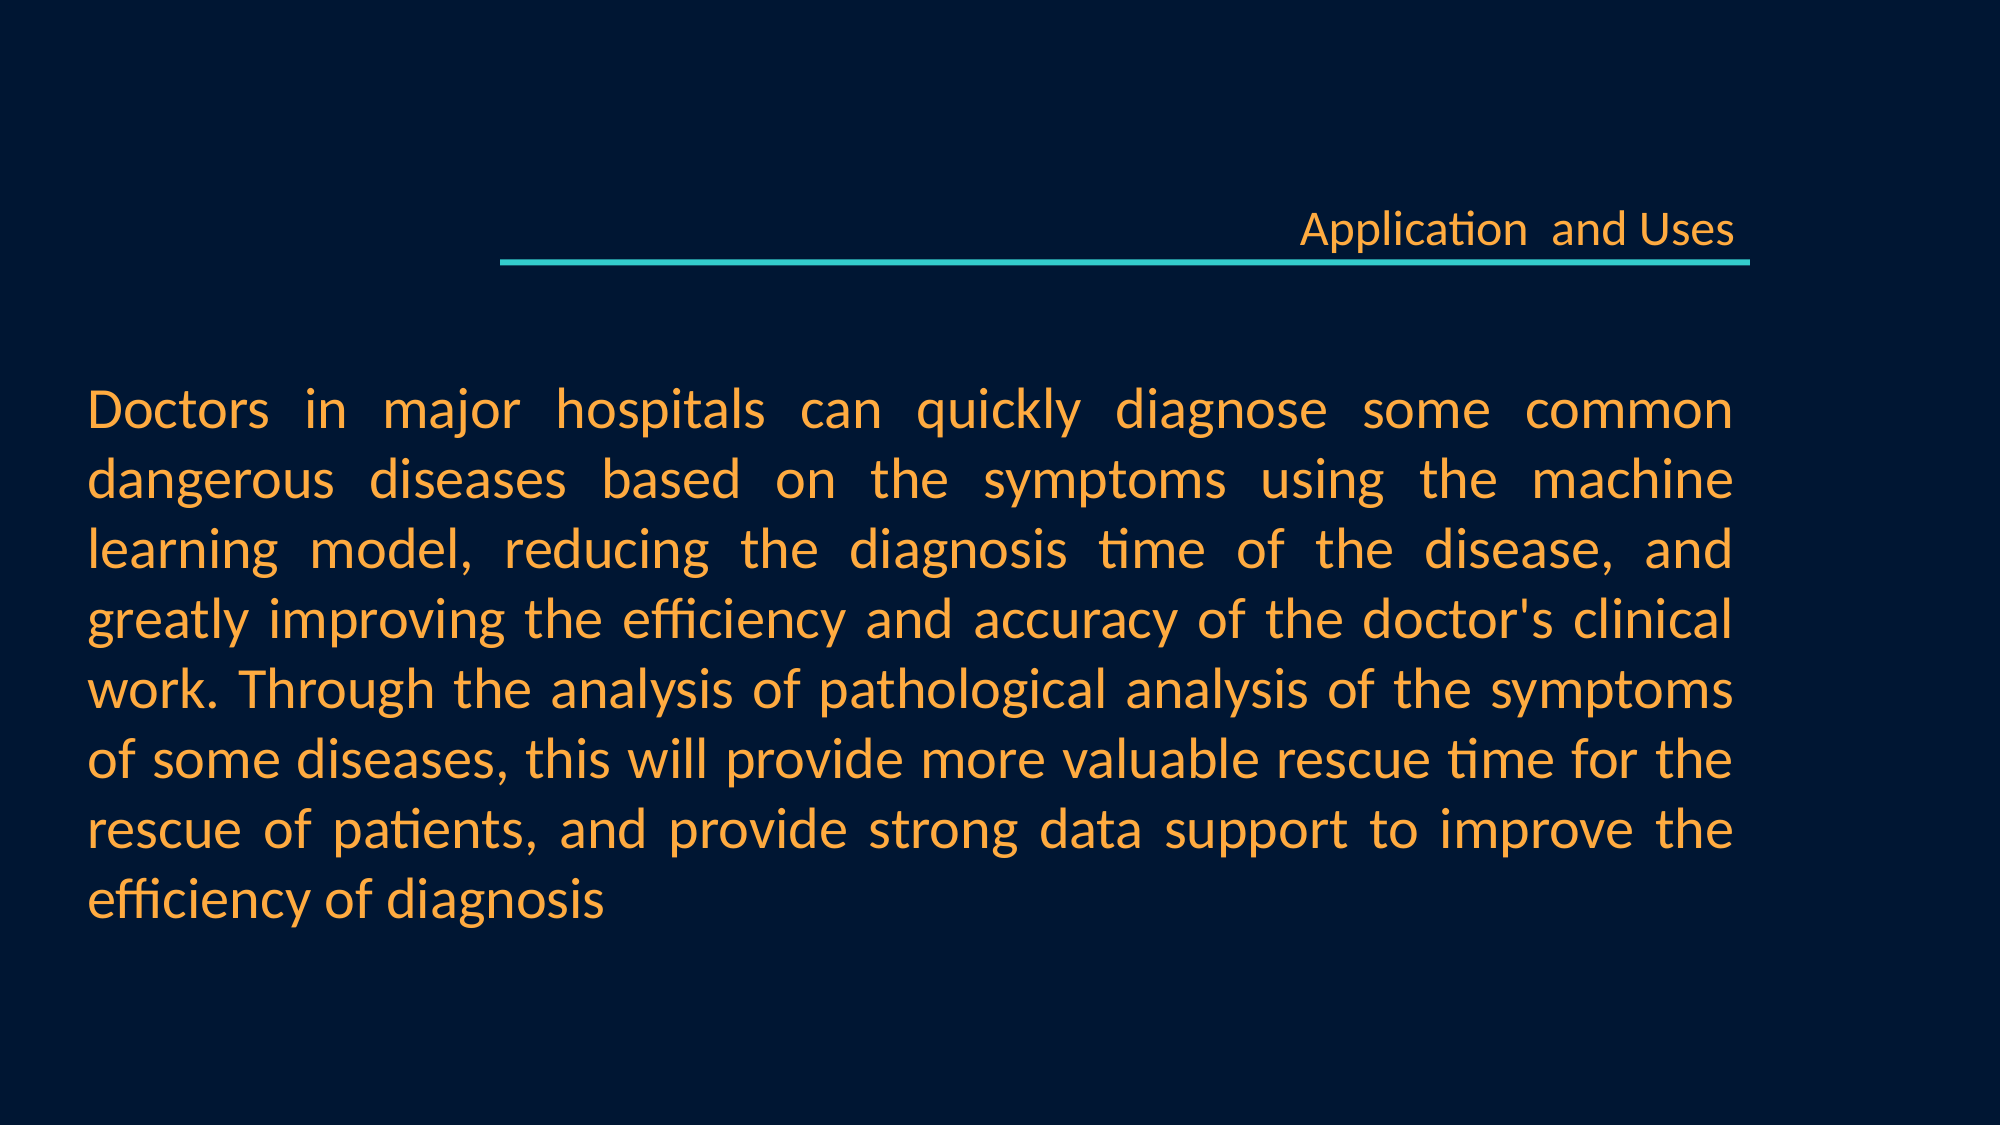

Application  and Uses

Doctors in major hospitals can quickly diagnose some common dangerous diseases based on the symptoms using the machine learning model, reducing the diagnosis time of the disease, and greatly improving the efficiency and accuracy of the doctor's clinical work. Through the analysis of pathological analysis of the symptoms of some diseases, this will provide more valuable rescue time for the rescue of patients, and provide strong data support to improve the efficiency of diagnosis